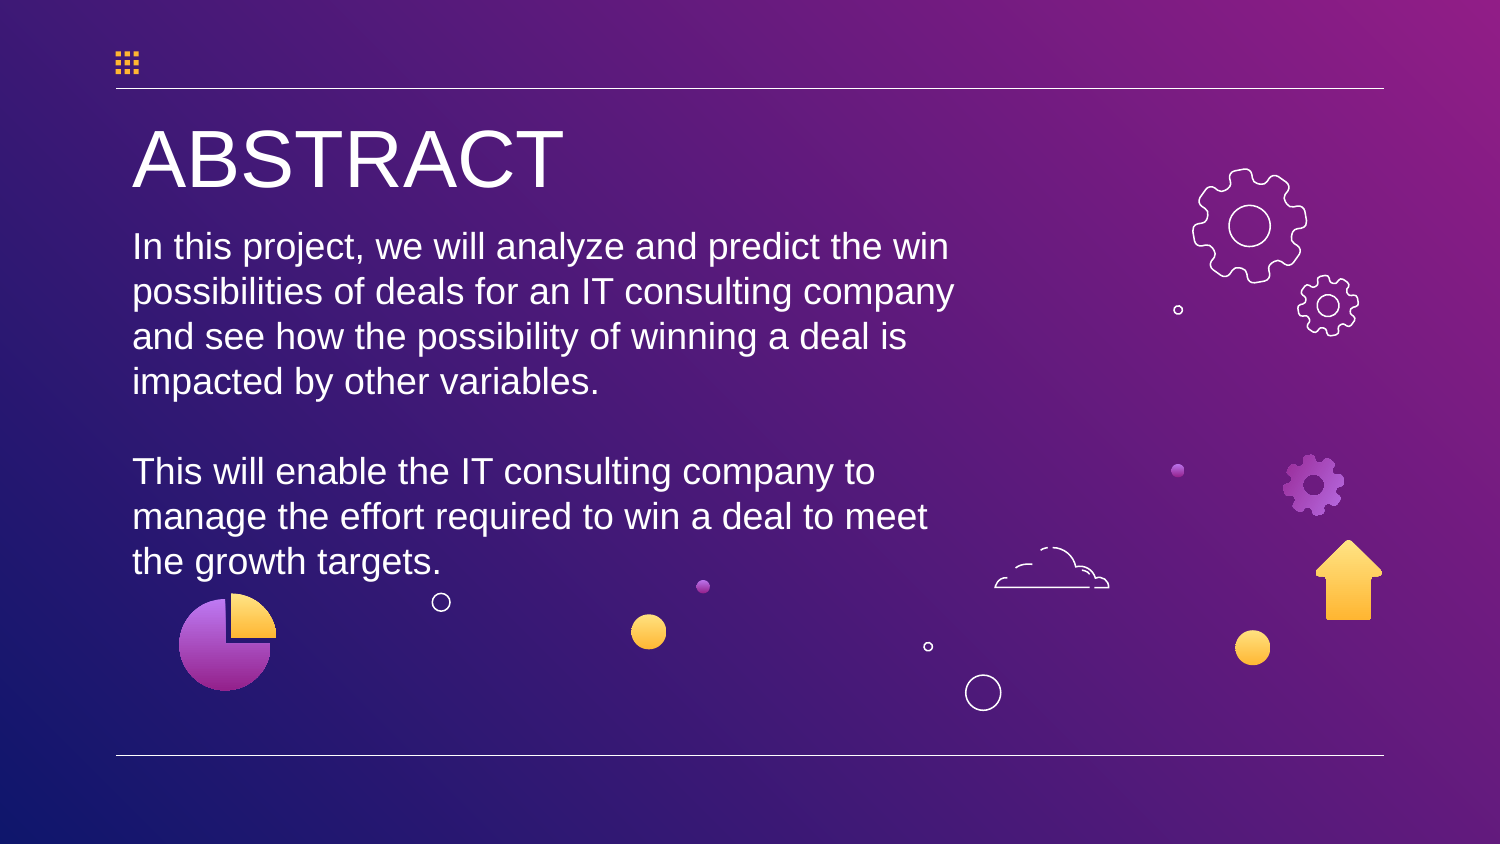

# ABSTRACT

In this project, we will analyze and predict the win possibilities of deals for an IT consulting company and see how the possibility of winning a deal is impacted by other variables.

This will enable the IT consulting company to manage the effort required to win a deal to meet the growth targets.